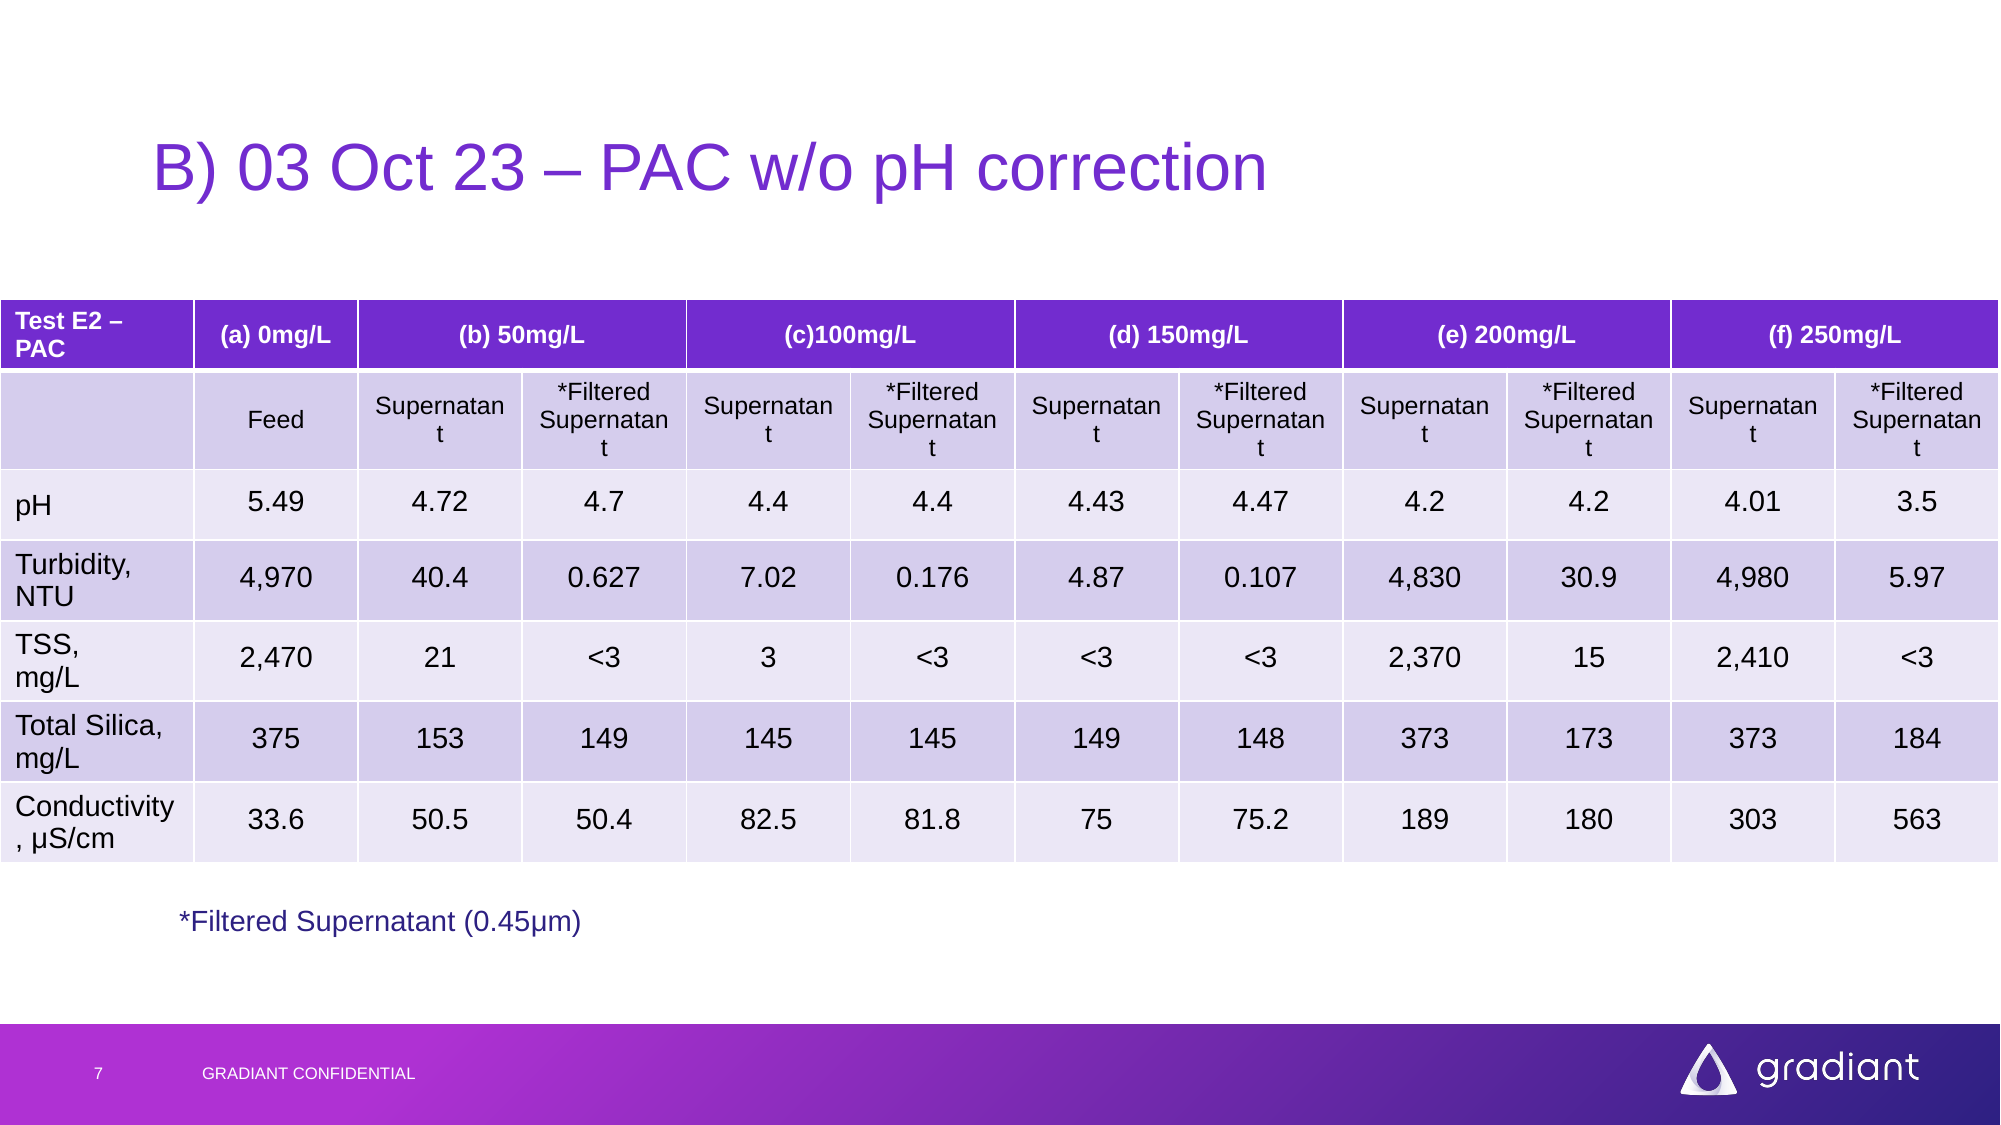

# B) 03 Oct 23 – PAC w/o pH correction
| Test E2 – PAC | (a) 0mg/L | (b) 50mg/L |  | (c)100mg/L |  | (d) 150mg/L |  | (e) 200mg/L |  | (f) 250mg/L |  |
| --- | --- | --- | --- | --- | --- | --- | --- | --- | --- | --- | --- |
|  | Feed | Supernatant | \*Filtered Supernatant | Supernatant | \*Filtered Supernatant | Supernatant | \*Filtered Supernatant | Supernatant | \*Filtered Supernatant | Supernatant | \*Filtered Supernatant |
| pH | 5.49 | 4.72 | 4.7 | 4.4 | 4.4 | 4.43 | 4.47 | 4.2 | 4.2 | 4.01 | 3.5 |
| Turbidity, NTU | 4,970 | 40.4 | 0.627 | 7.02 | 0.176 | 4.87 | 0.107 | 4,830 | 30.9 | 4,980 | 5.97 |
| TSS, mg/L | 2,470 | 21 | <3 | 3 | <3 | <3 | <3 | 2,370 | 15 | 2,410 | <3 |
| Total Silica, mg/L | 375 | 153 | 149 | 145 | 145 | 149 | 148 | 373 | 173 | 373 | 184 |
| Conductivity, μS/cm | 33.6 | 50.5 | 50.4 | 82.5 | 81.8 | 75 | 75.2 | 189 | 180 | 303 | 563 |
*Filtered Supernatant (0.45μm)
7
GRADIANT CONFIDENTIAL